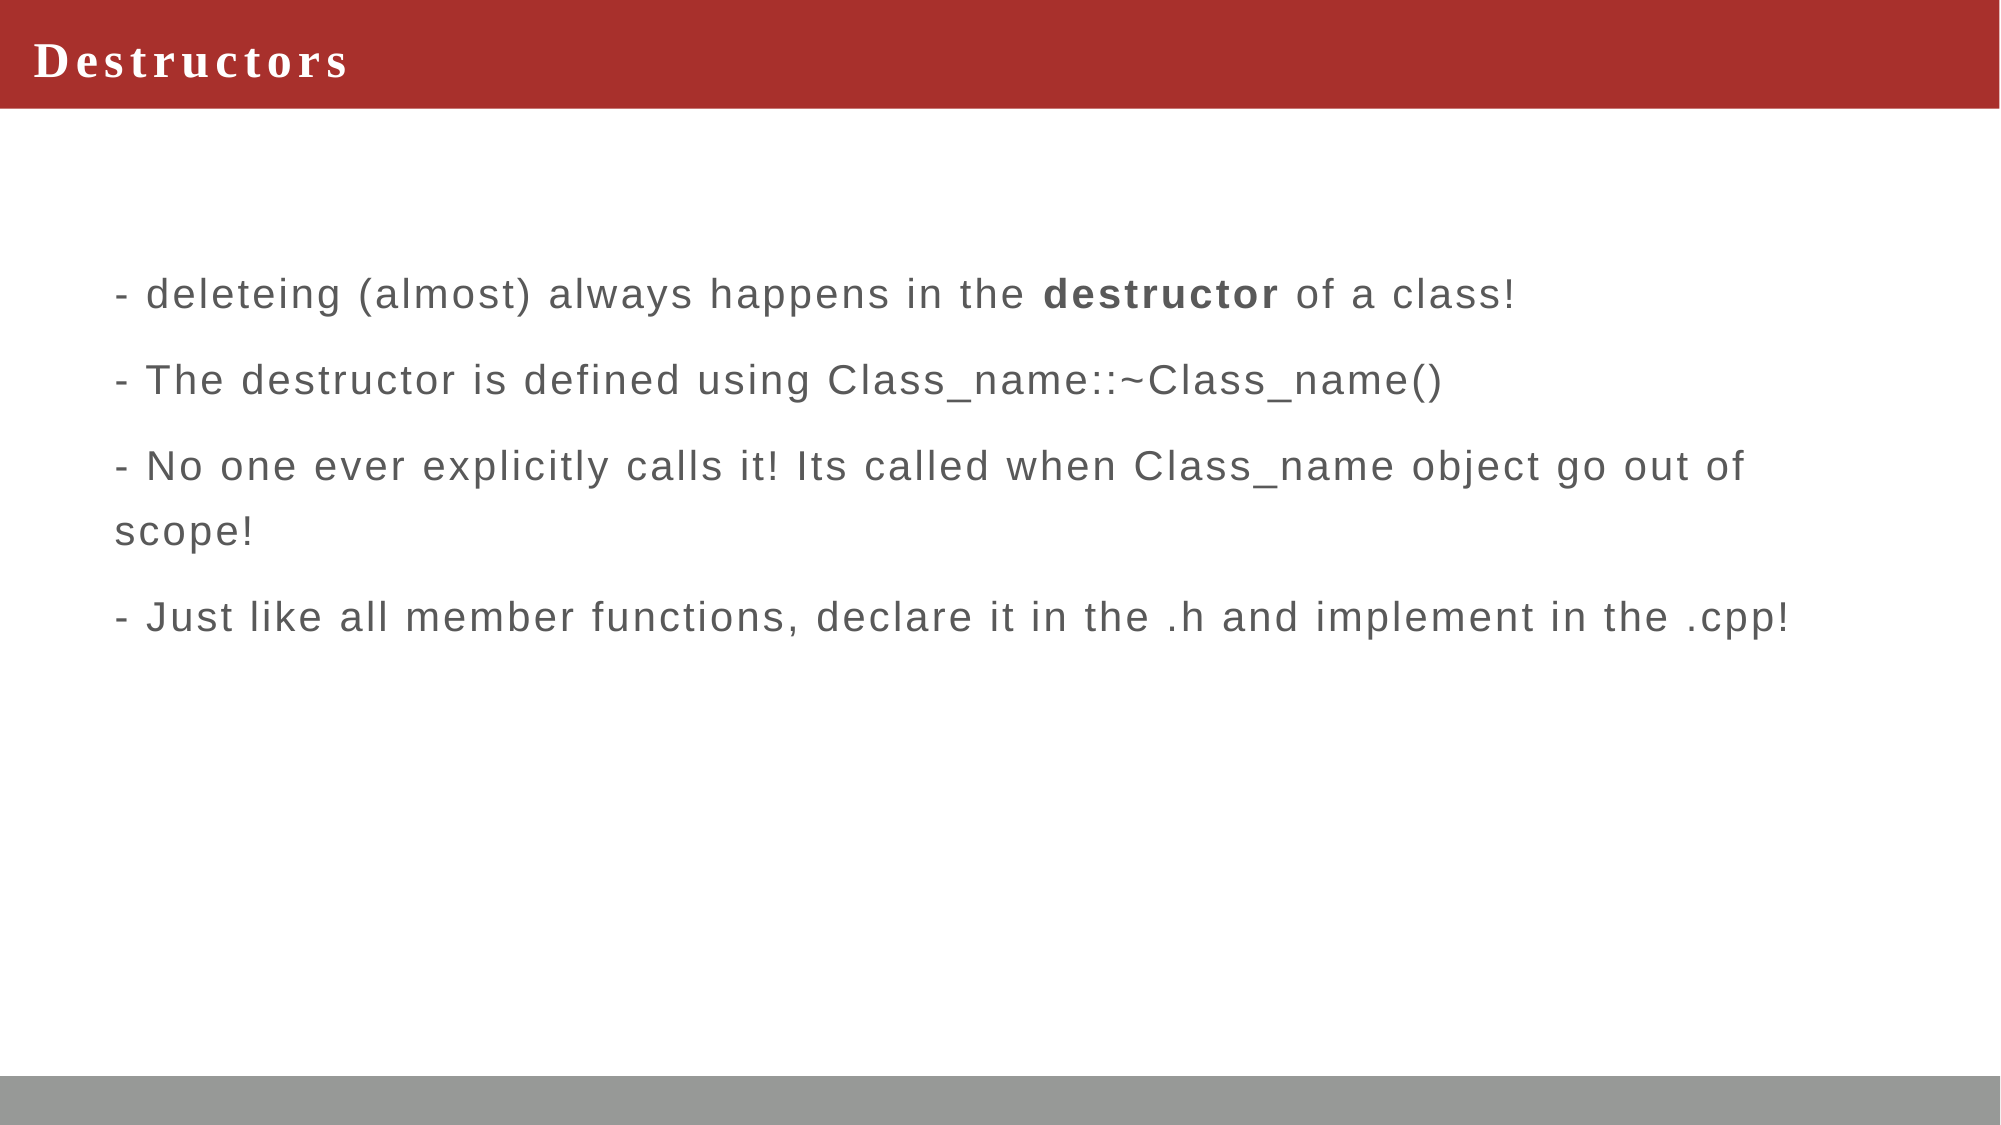

# Destructors
- deleteing (almost) always happens in the destructor of a class!
- The destructor is defined using Class_name::~Class_name()
- No one ever explicitly calls it! Its called when Class_name object go out of scope!
- Just like all member functions, declare it in the .h and implement in the .cpp!
24